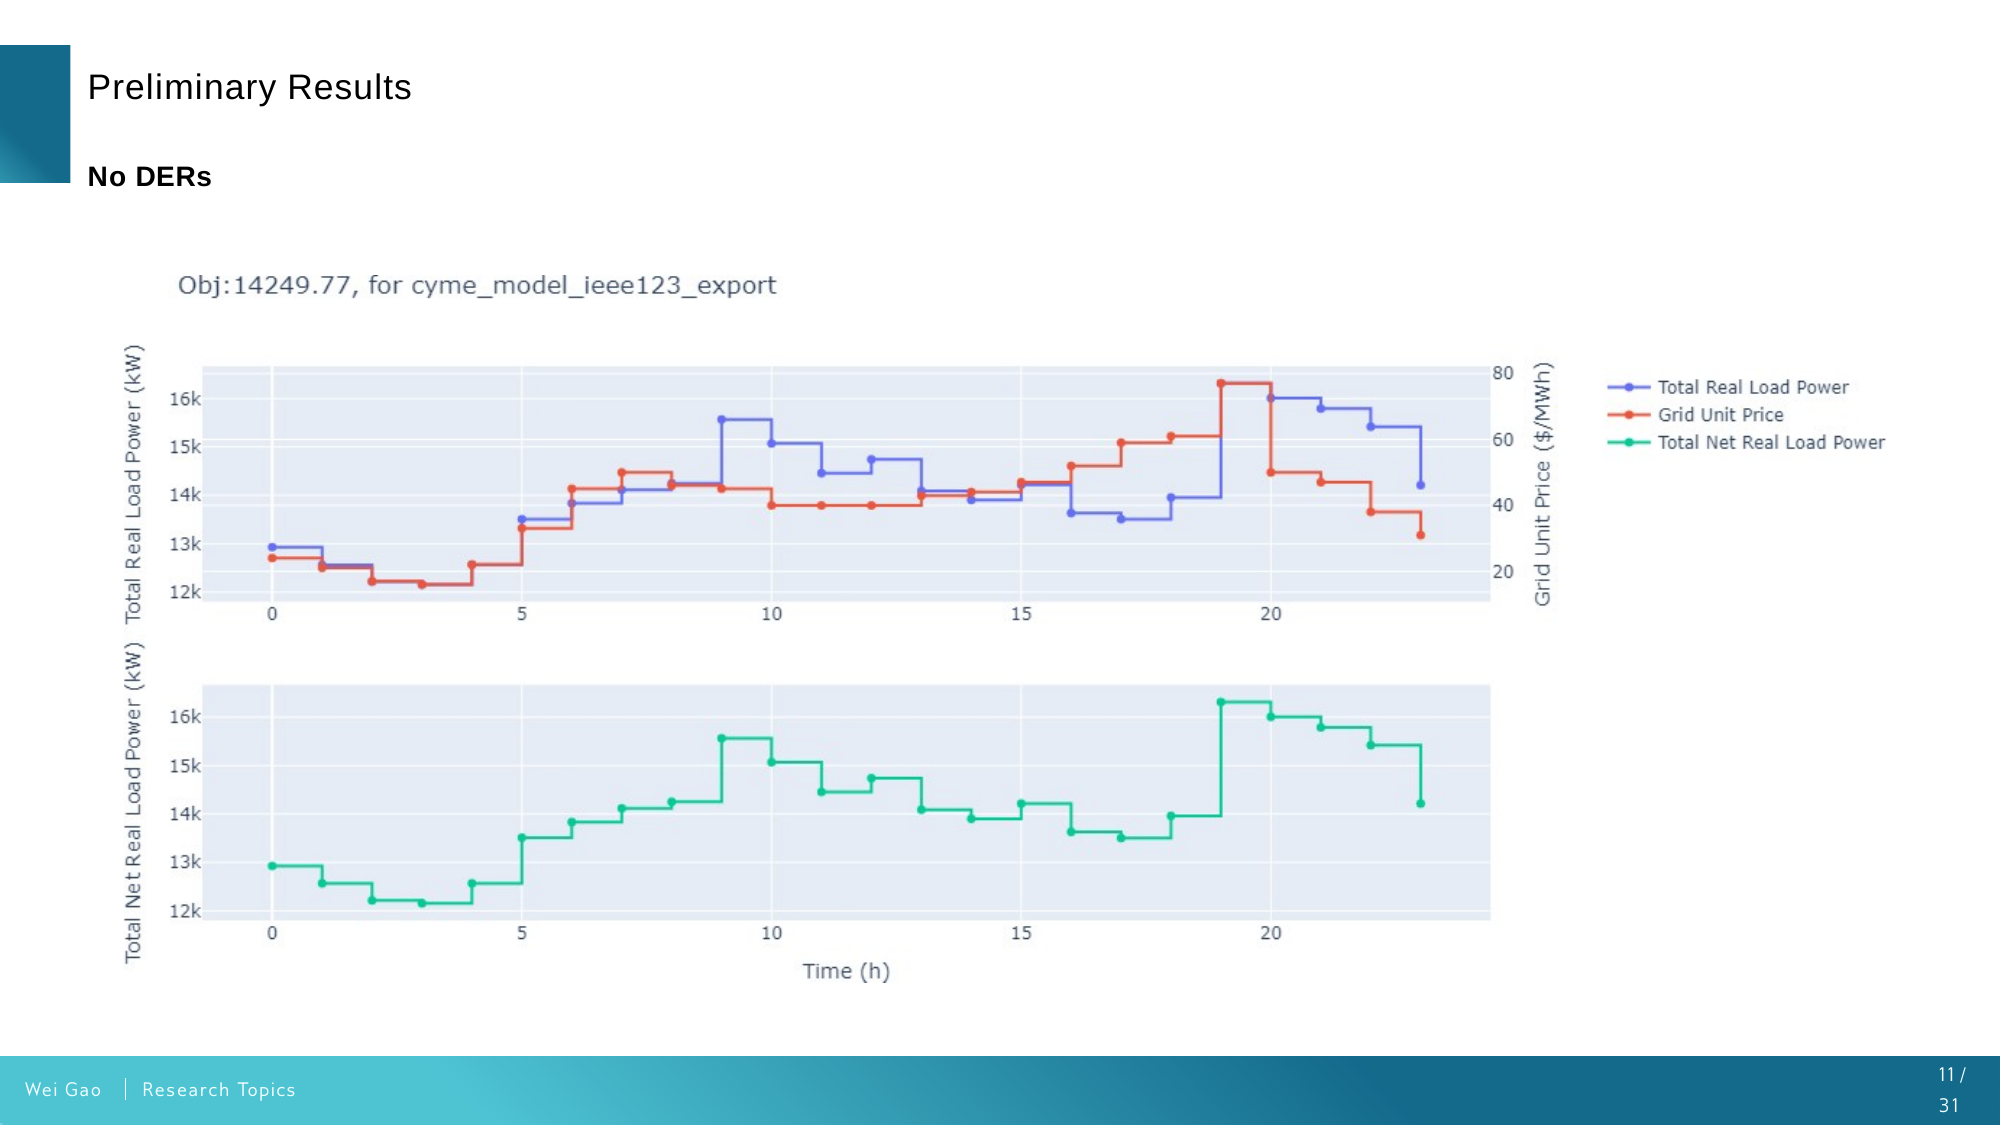

Preliminary Results

No DERs

11 /
31

Wei Gao
Research Topics